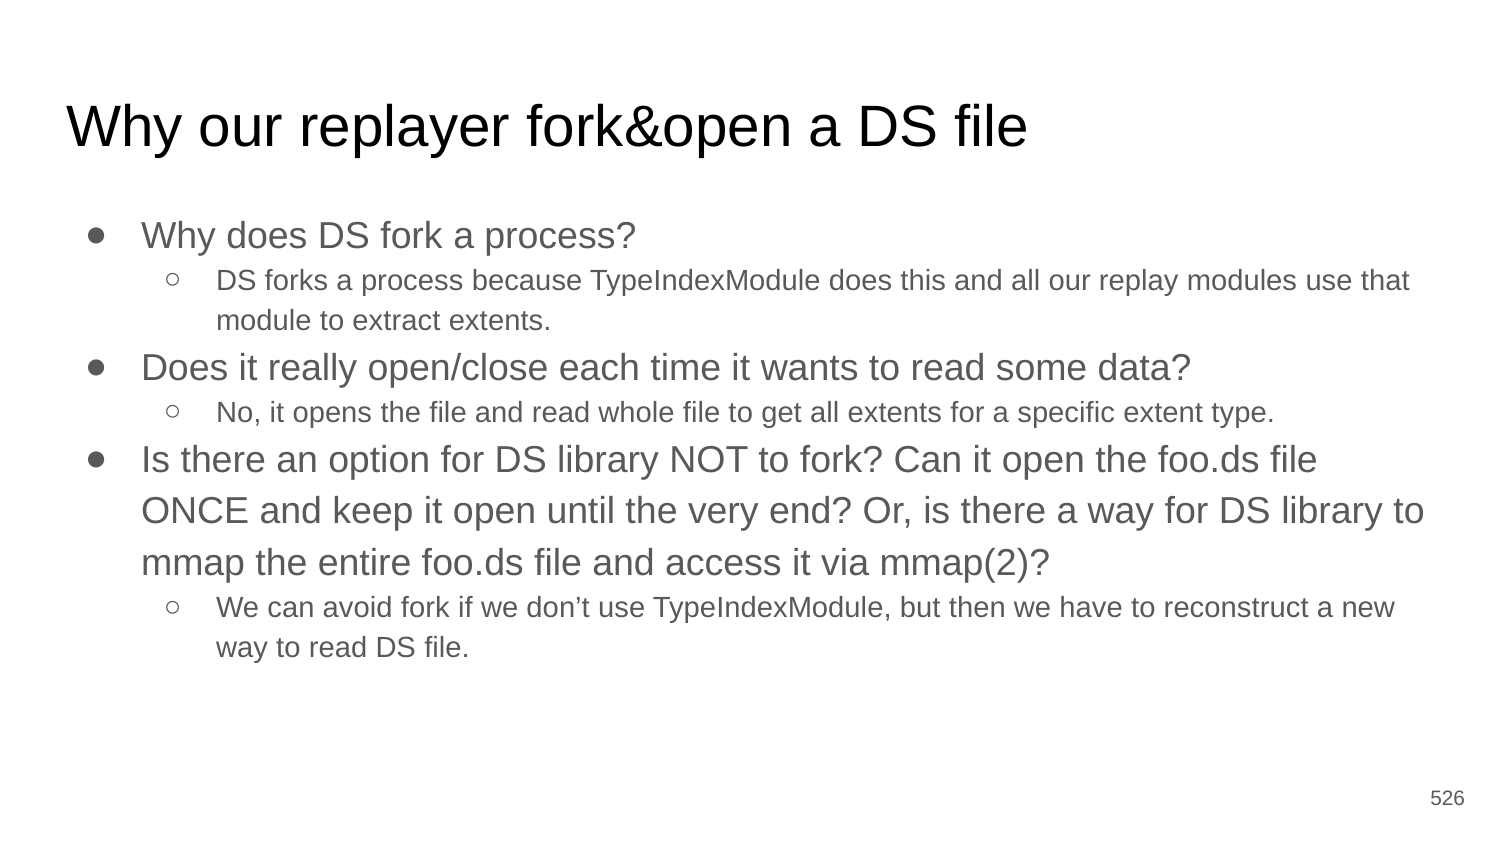

# Why our replayer fork&open a DS file
Why does DS fork a process?
DS forks a process because TypeIndexModule does this and all our replay modules use that module to extract extents.
Does it really open/close each time it wants to read some data?
No, it opens the file and read whole file to get all extents for a specific extent type.
Is there an option for DS library NOT to fork? Can it open the foo.ds file ONCE and keep it open until the very end? Or, is there a way for DS library to mmap the entire foo.ds file and access it via mmap(2)?
We can avoid fork if we don’t use TypeIndexModule, but then we have to reconstruct a new way to read DS file.
526